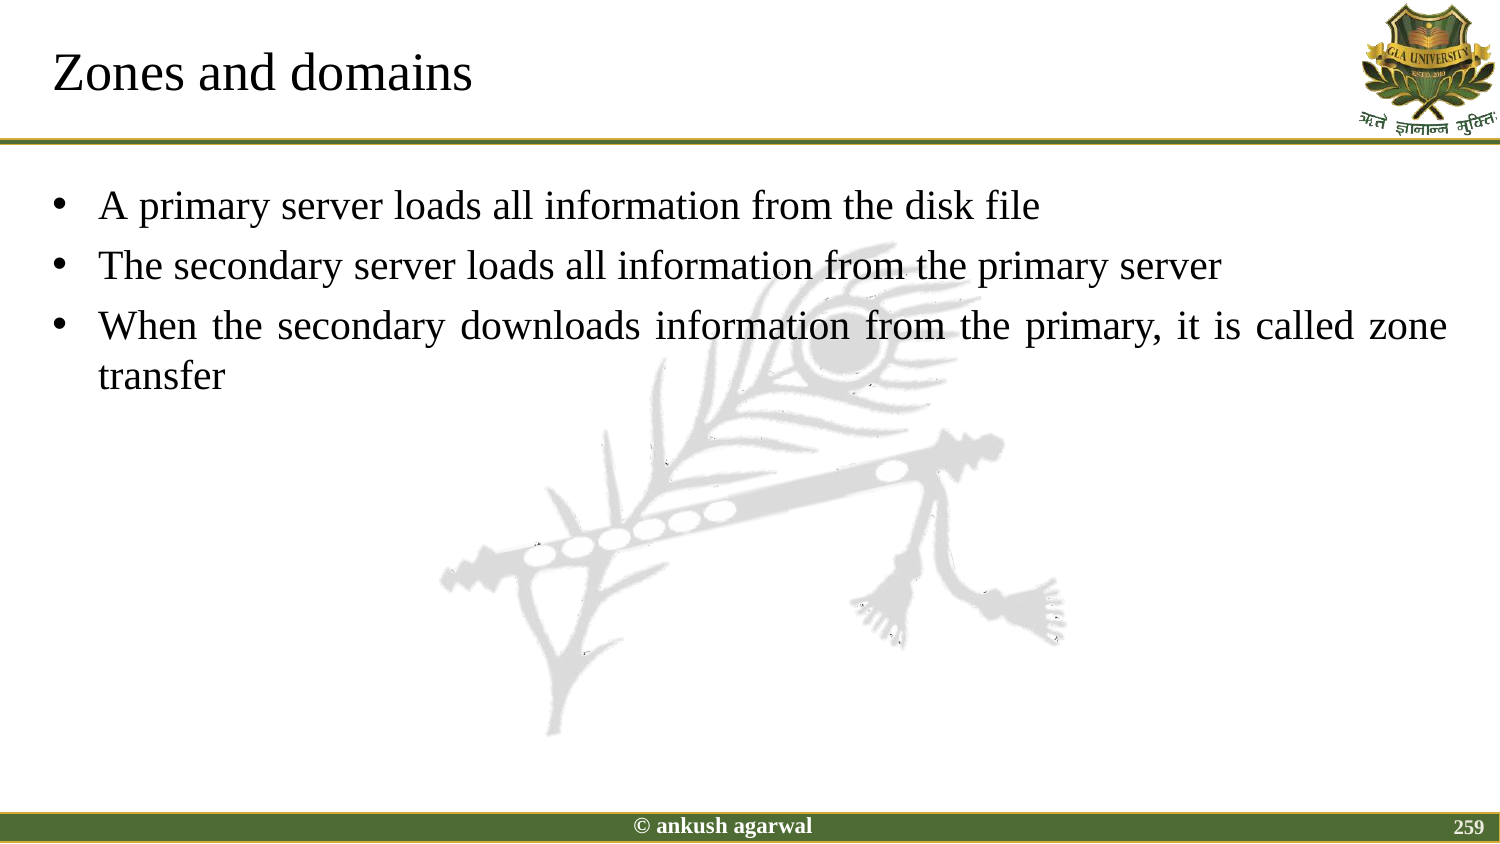

# Zones and domains
A primary server loads all information from the disk file
The secondary server loads all information from the primary server
When the secondary downloads information from the primary, it is called zone
transfer
© ankush agarwal
259